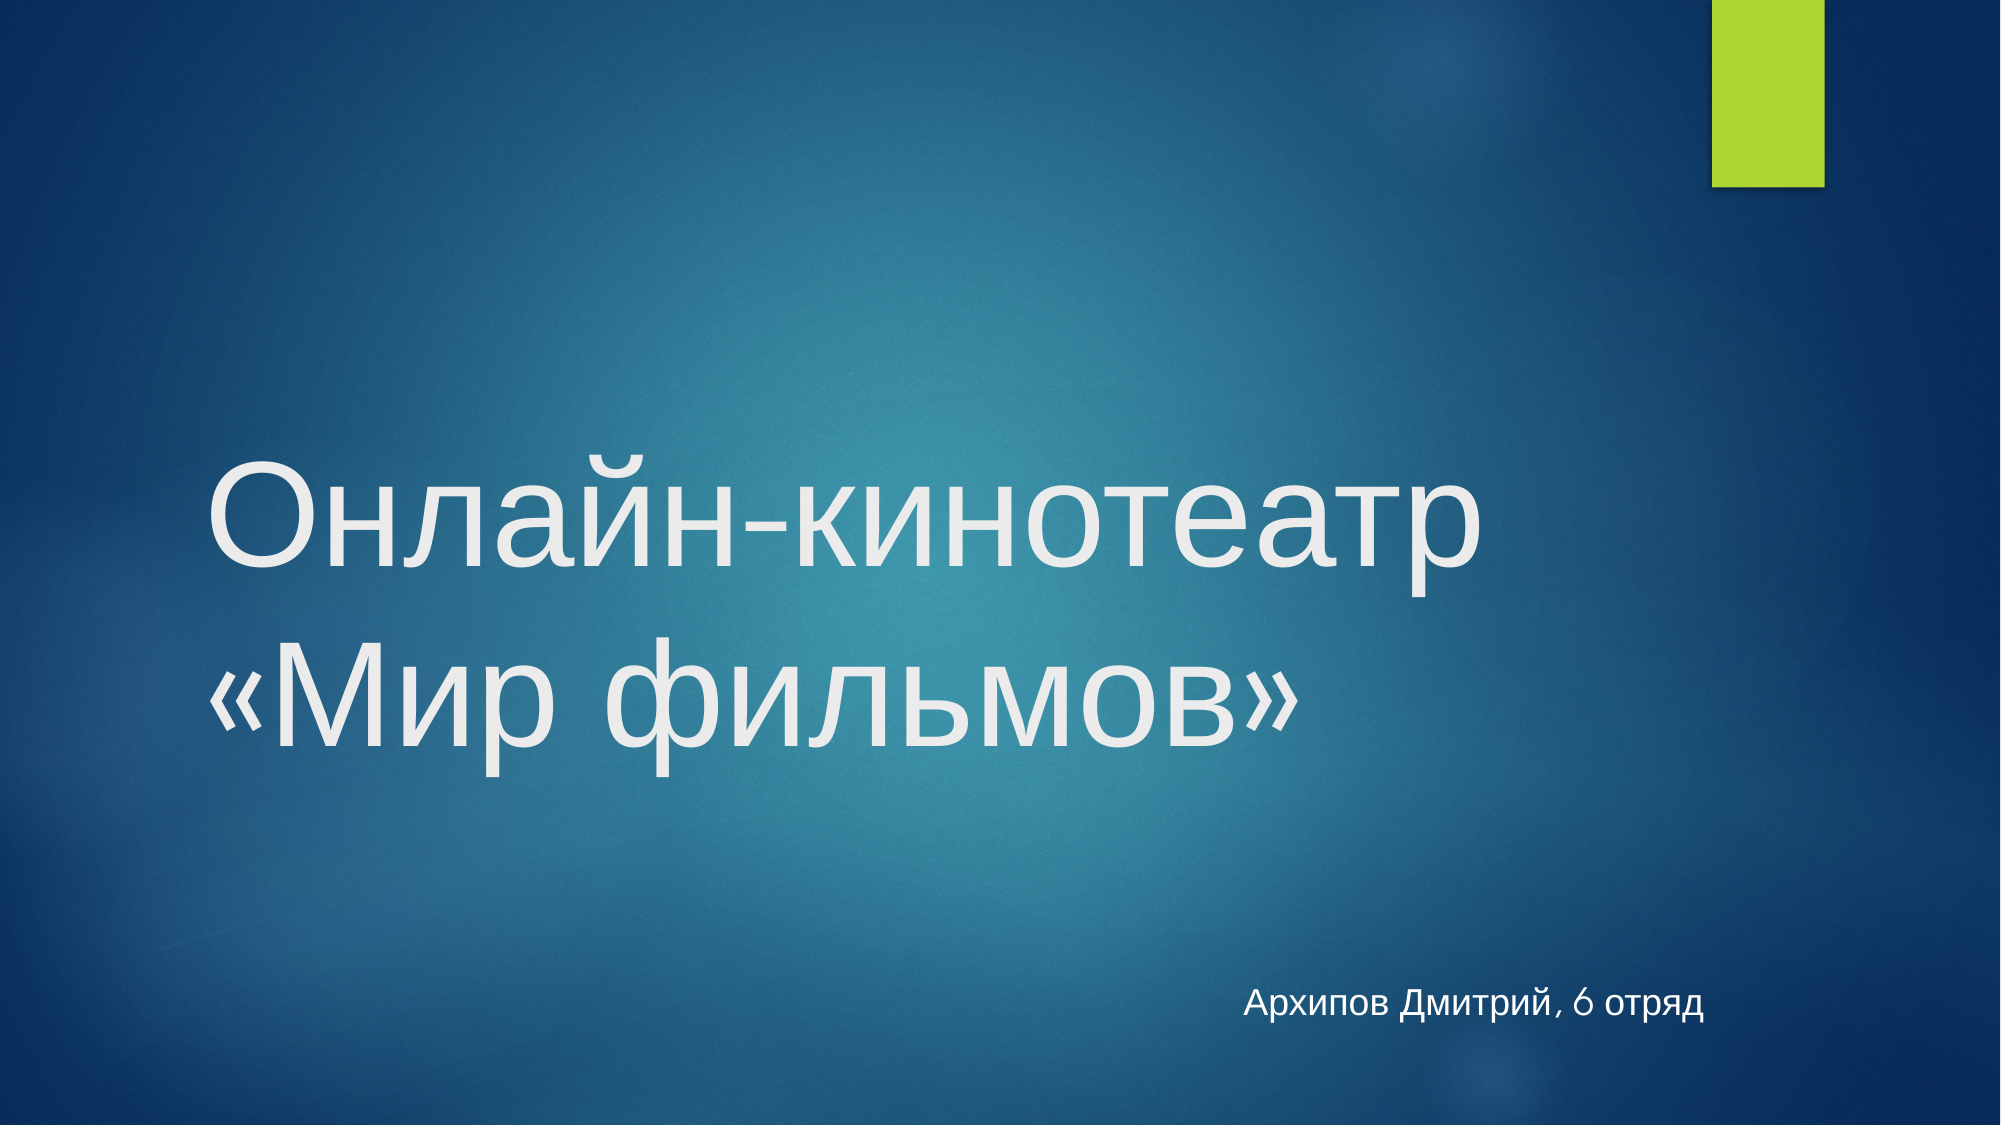

# Онлайн-кинотеатр «Мир фильмов»
Архипов Дмитрий, 6 отряд